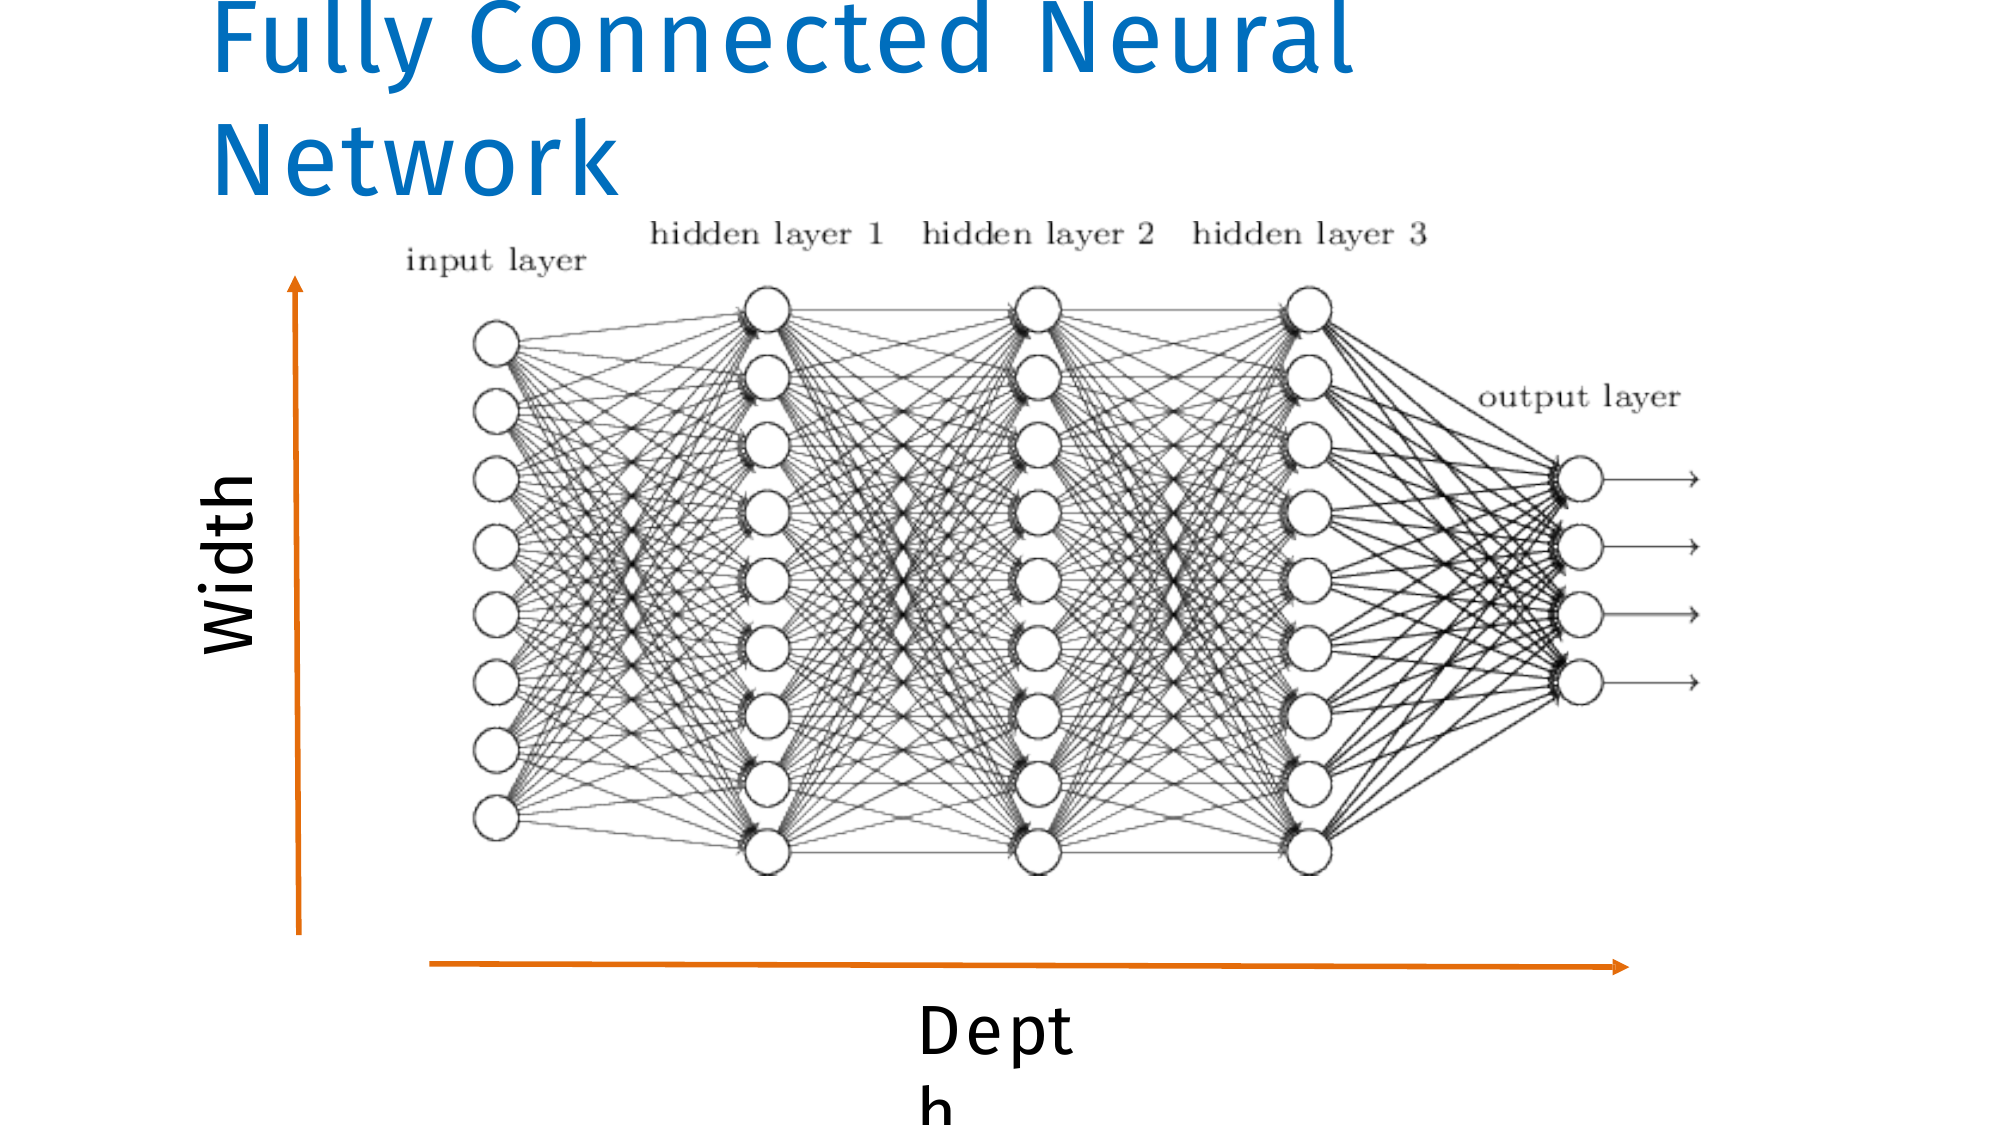

# Fully Connected Neural Network

Width

Depth
I2DL: Prof. Niessner, Prof. Leal-Taixé
2